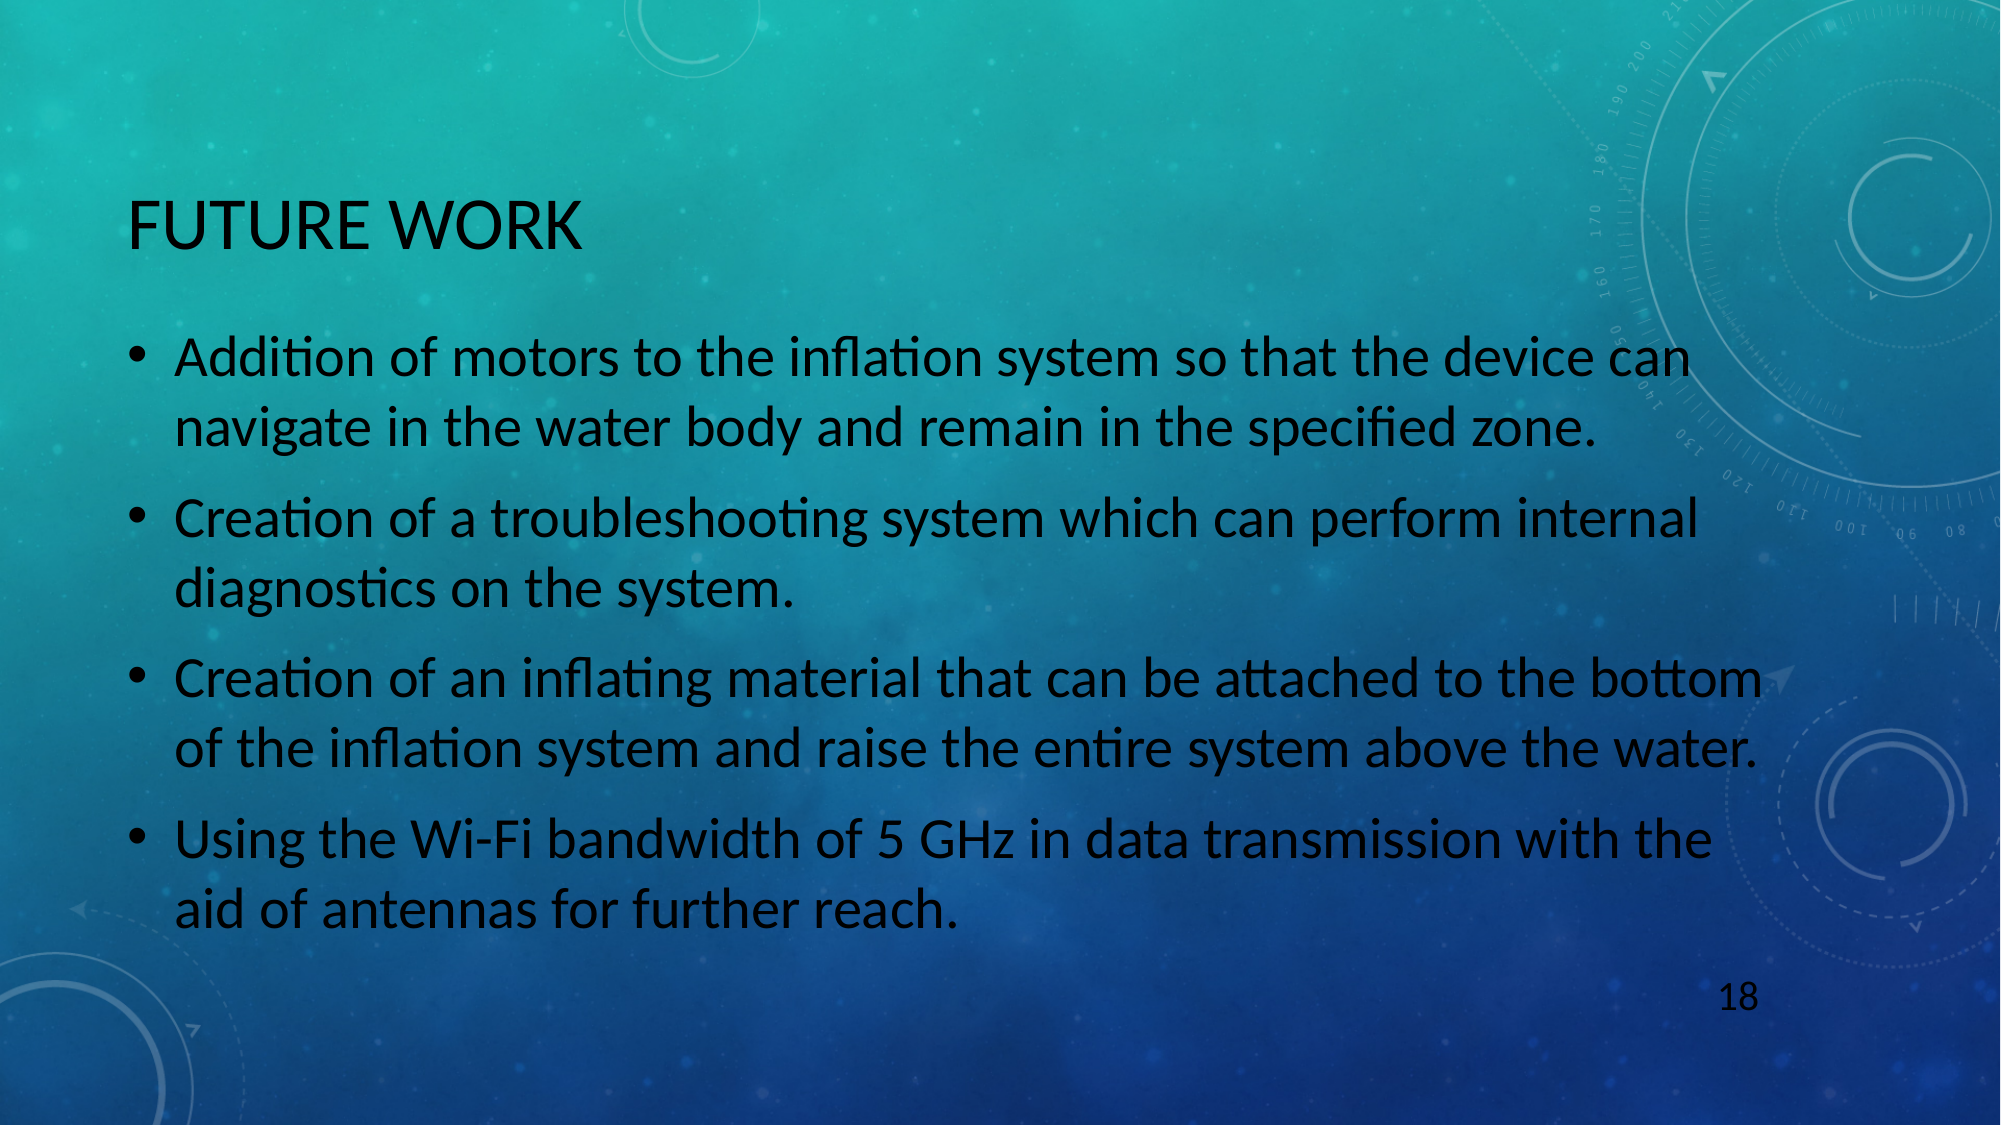

# Future Work
Addition of motors to the inflation system so that the device can navigate in the water body and remain in the specified zone.
Creation of a troubleshooting system which can perform internal diagnostics on the system.
Creation of an inflating material that can be attached to the bottom of the inflation system and raise the entire system above the water.
Using the Wi-Fi bandwidth of 5 GHz in data transmission with the aid of antennas for further reach.

18